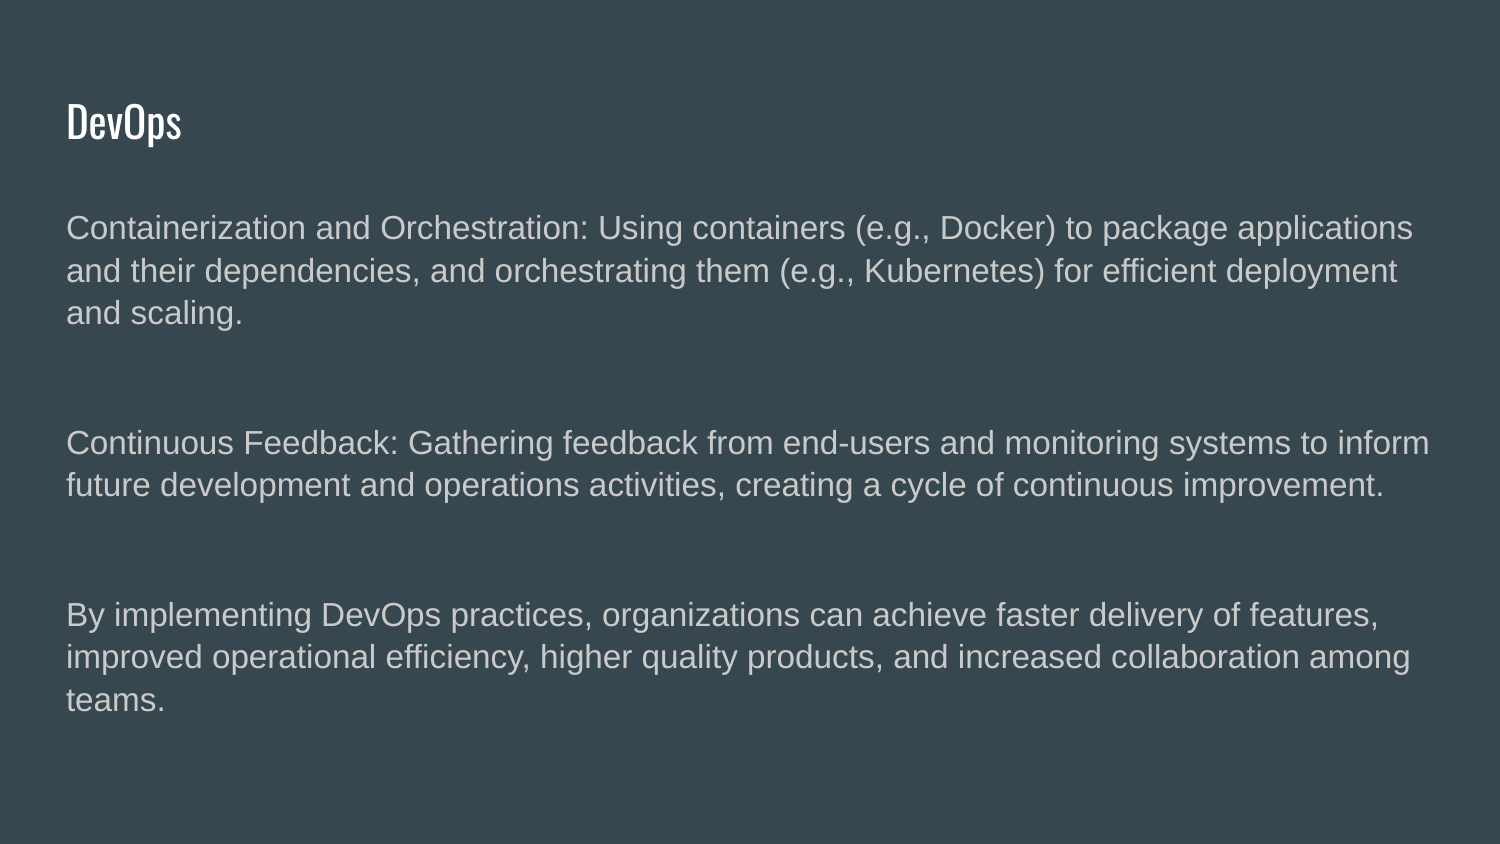

# DevOps
Containerization and Orchestration: Using containers (e.g., Docker) to package applications and their dependencies, and orchestrating them (e.g., Kubernetes) for efficient deployment and scaling.

Continuous Feedback: Gathering feedback from end-users and monitoring systems to inform future development and operations activities, creating a cycle of continuous improvement.

By implementing DevOps practices, organizations can achieve faster delivery of features, improved operational efficiency, higher quality products, and increased collaboration among teams.